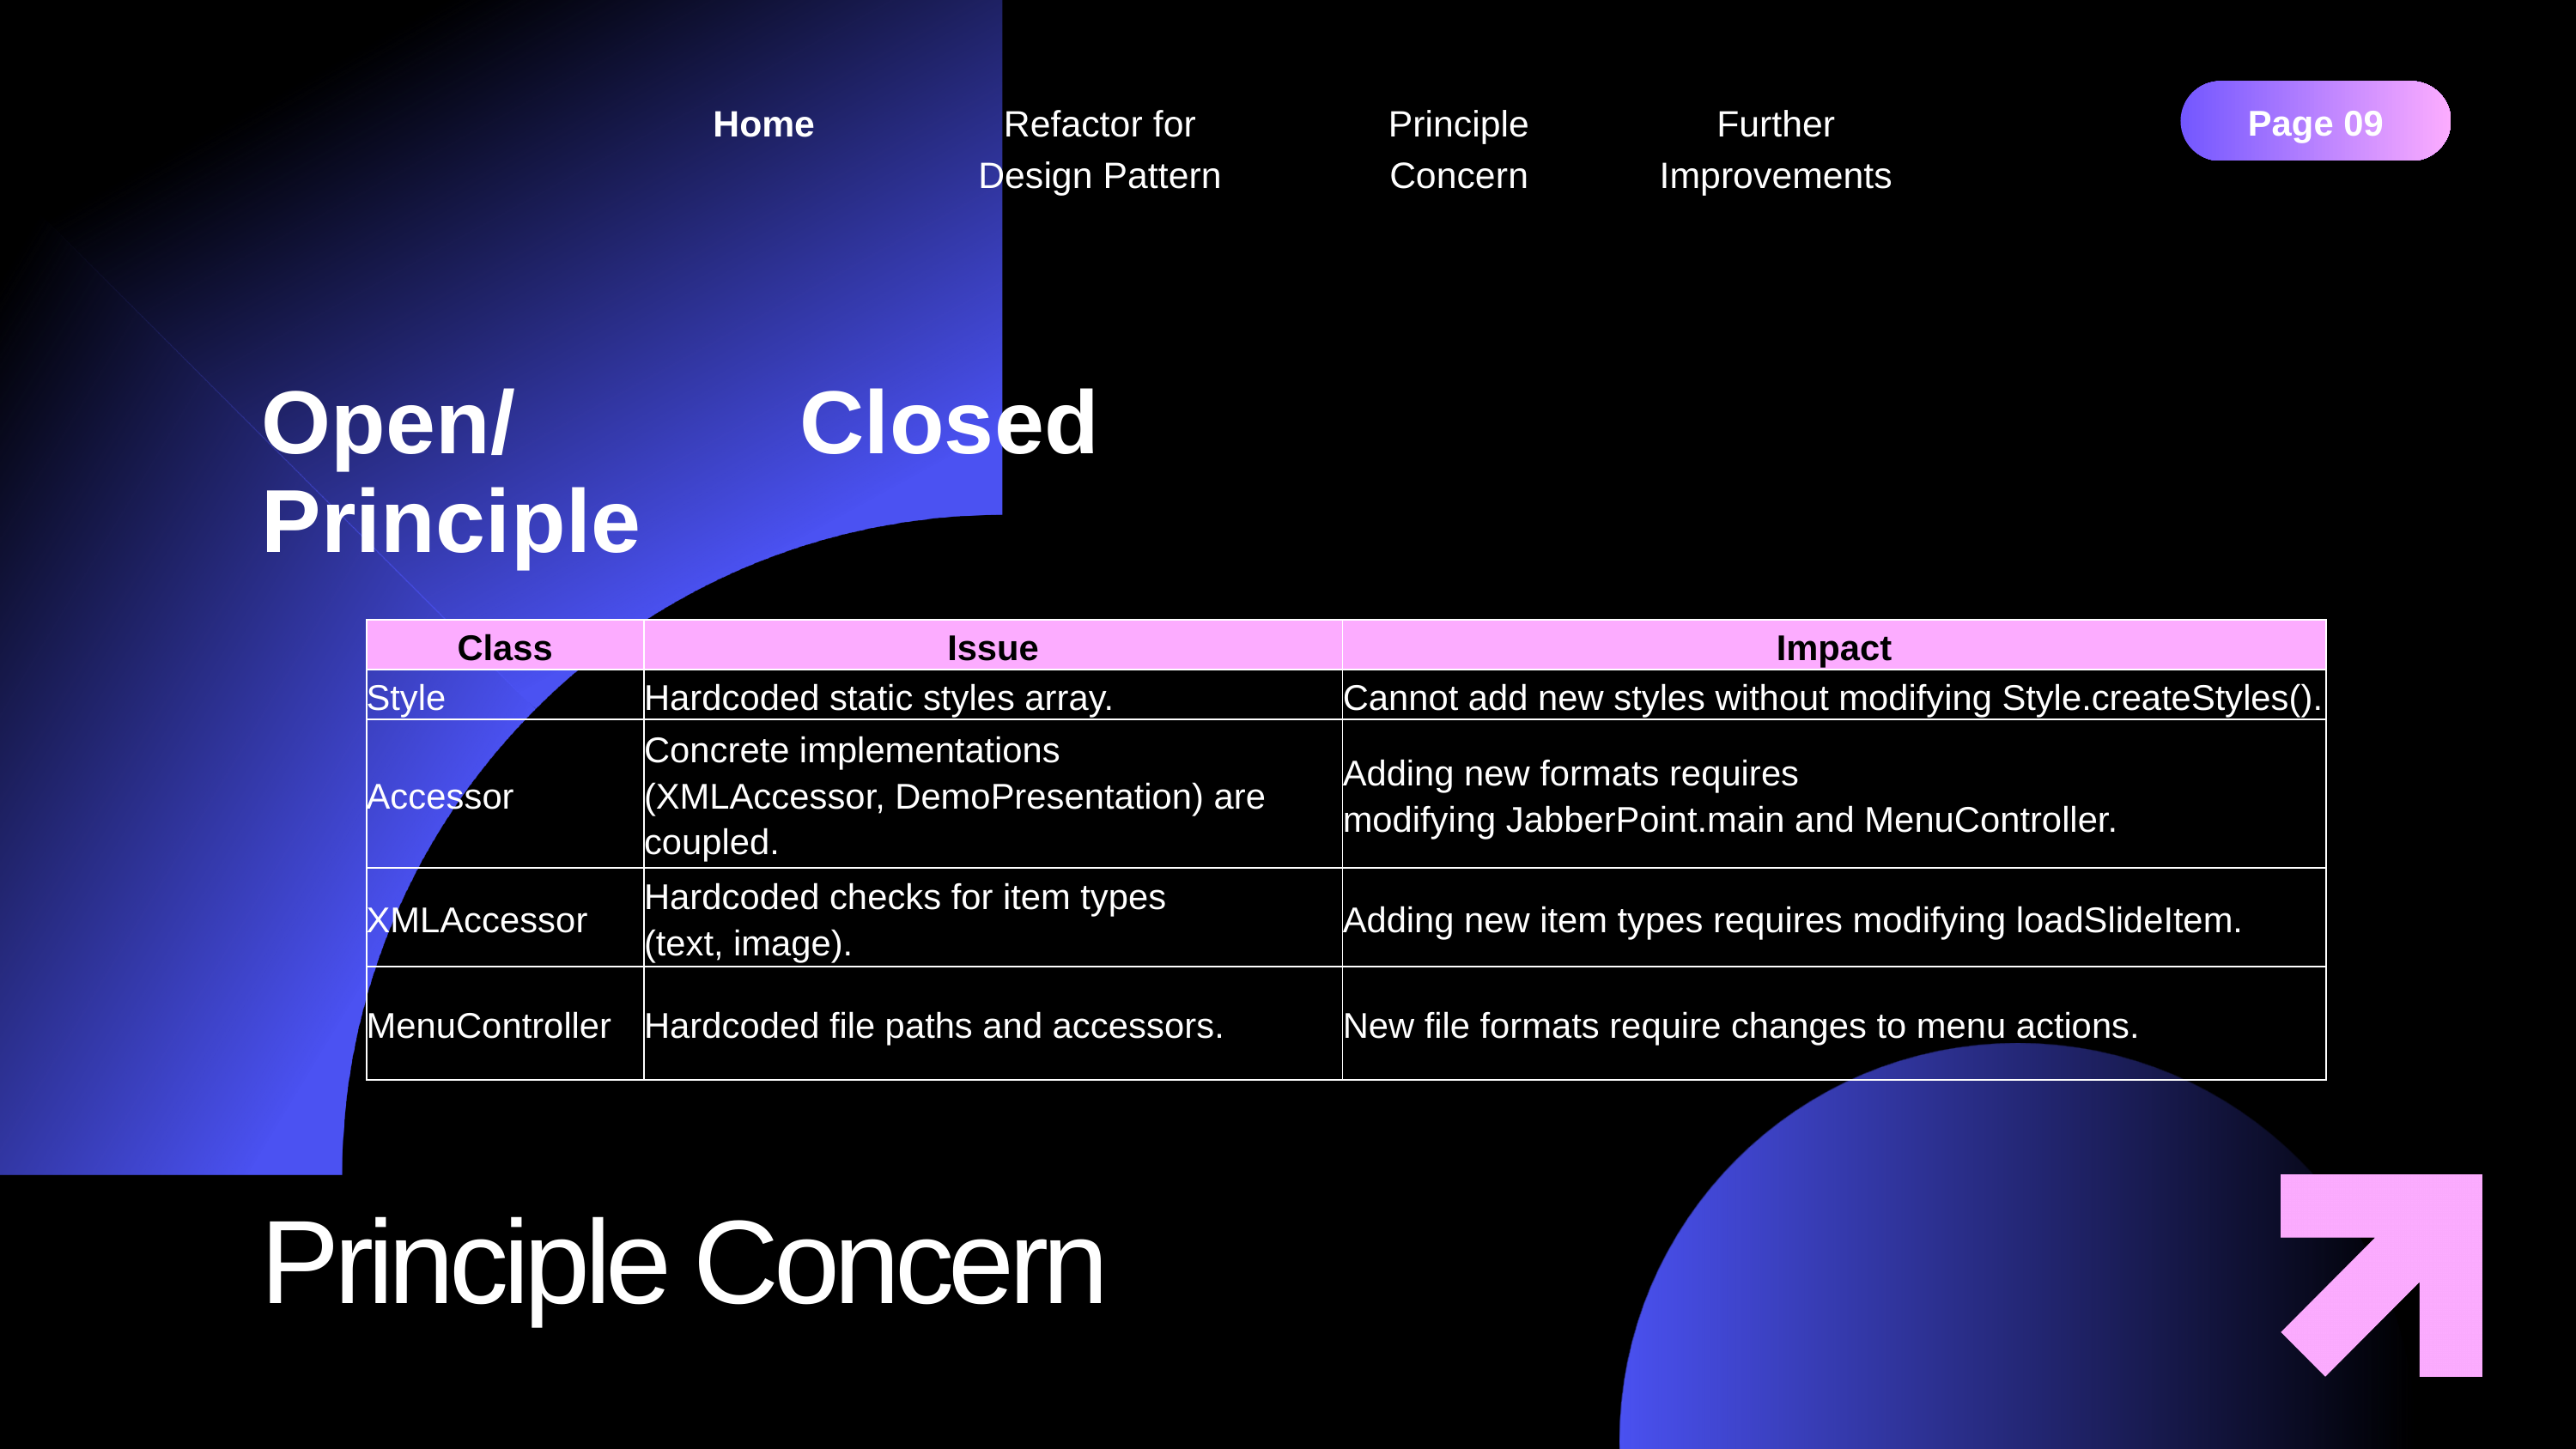

Home
Further Improvements
Refactor for Design Pattern
Principle Concern
Page 09
Principle Concern

Open/ Closed Principle
| Class | Issue | Impact |
| --- | --- | --- |
| Style | Hardcoded static styles array. | Cannot add new styles without modifying Style.createStyles(). |
| Accessor | Concrete implementations (XMLAccessor, DemoPresentation) are coupled. | Adding new formats requires modifying JabberPoint.main and MenuController. |
| XMLAccessor | Hardcoded checks for item types (text, image). | Adding new item types requires modifying loadSlideItem. |
| MenuController | Hardcoded file paths and accessors. | New file formats require changes to menu actions. |
Problem: the DemoPresentation class violates LSP because it throws an exception in the saveFile method, which is not part of the contract defined by its superclass Accessor.
Solution:
Refactor DemoPresentation:
The method “saveFile()” provides a meaningful implementation (e.g., saving to a temporary file).

Principle Concern
Liskov Substitution Principle